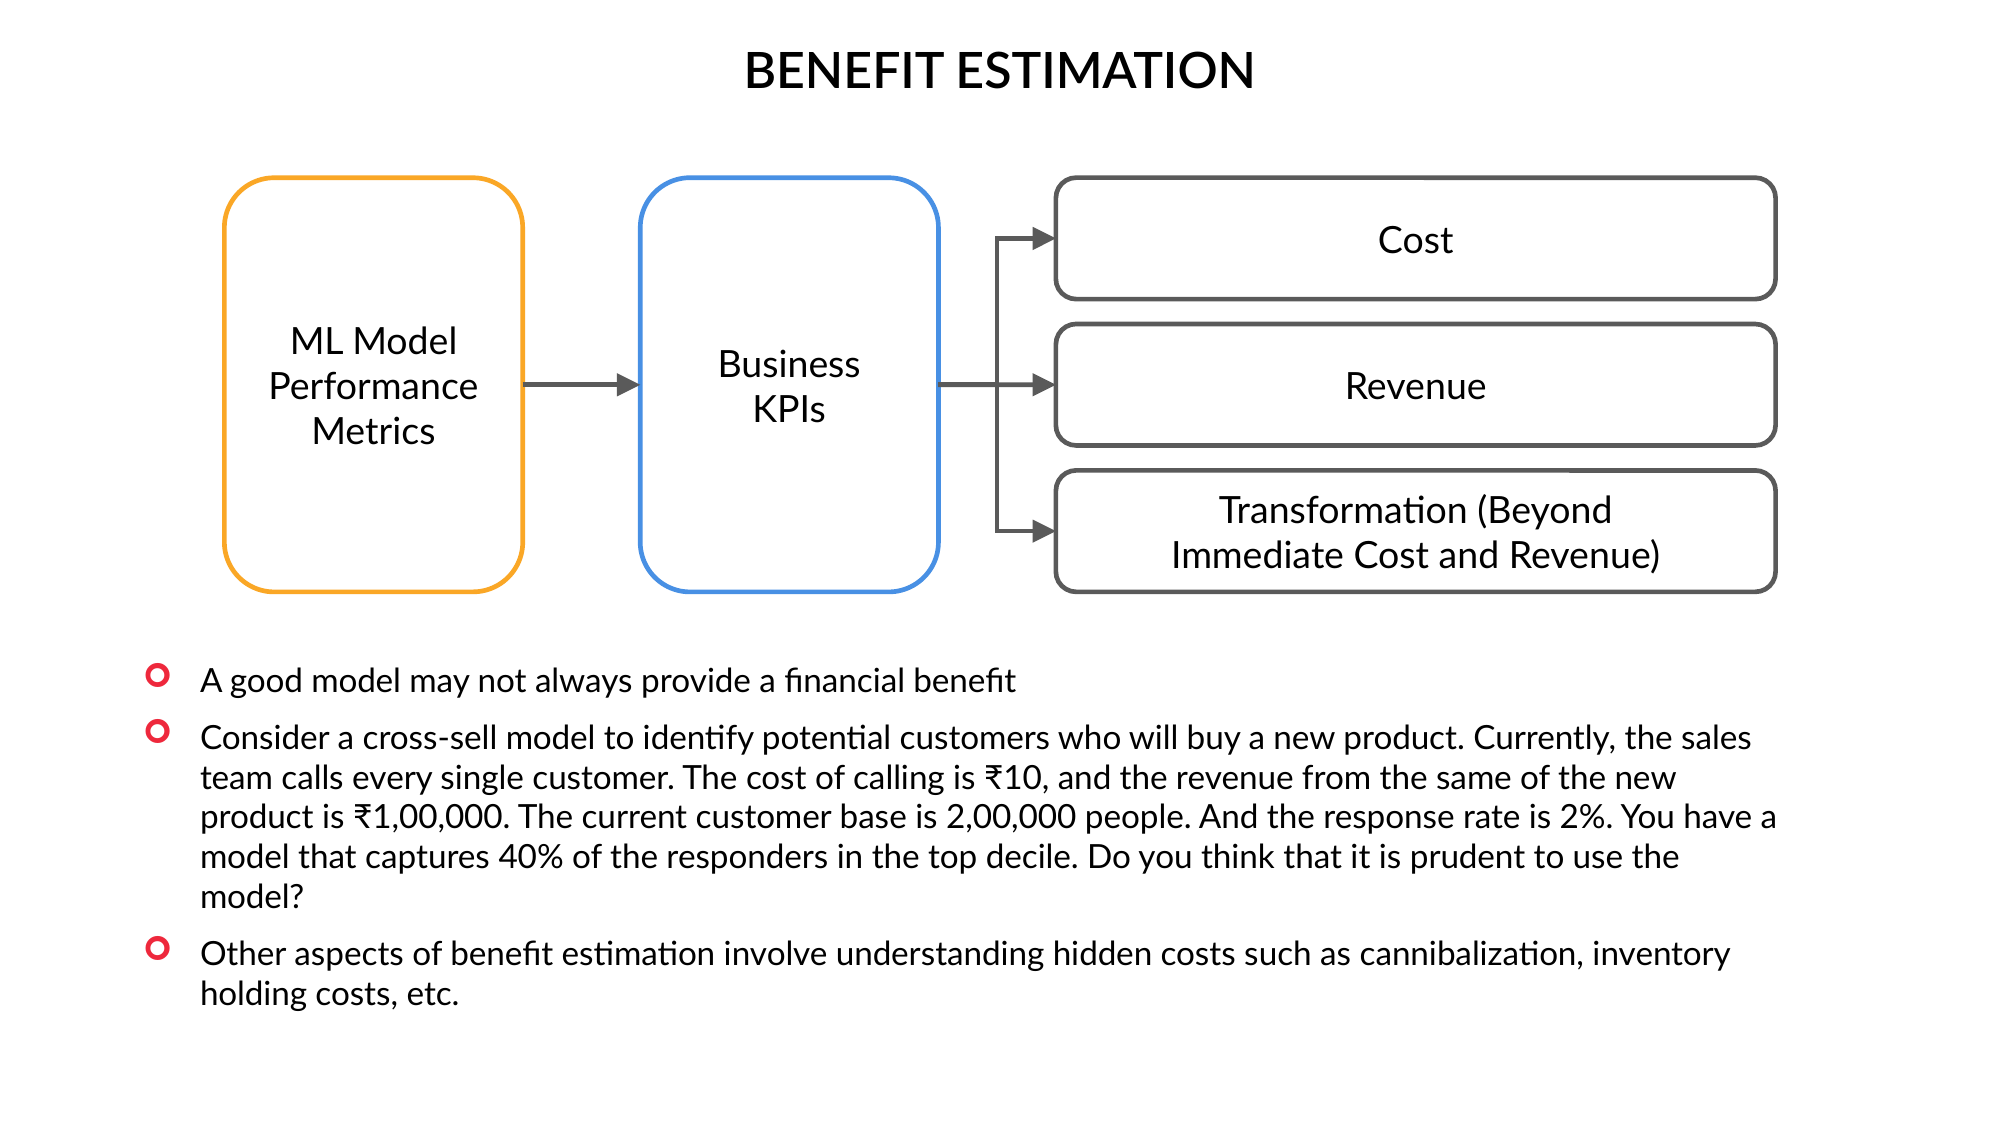

BENEFIT ESTIMATION
ML Model Performance Metrics
Business
KPIs
Cost
Revenue
Transformation (Beyond
Immediate Cost and Revenue)
A good model may not always provide a financial benefit
Consider a cross-sell model to identify potential customers who will buy a new product. Currently, the sales team calls every single customer. The cost of calling is ₹10, and the revenue from the same of the new product is ₹1,00,000. The current customer base is 2,00,000 people. And the response rate is 2%. You have a model that captures 40% of the responders in the top decile. Do you think that it is prudent to use the model?
Other aspects of benefit estimation involve understanding hidden costs such as cannibalization, inventory holding costs, etc.